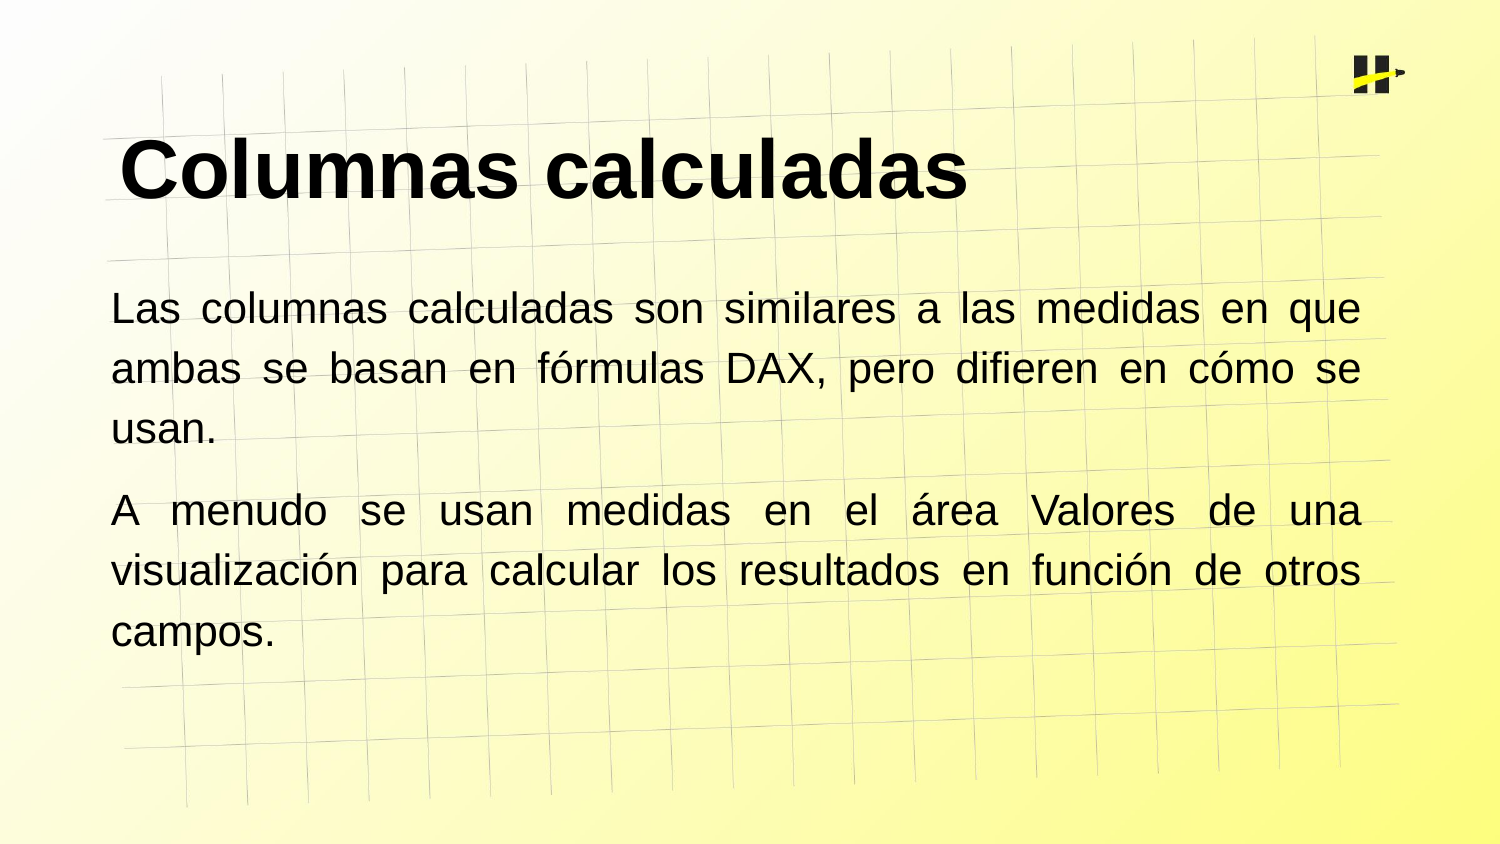

Columnas calculadas
Las columnas calculadas son similares a las medidas en que ambas se basan en fórmulas DAX, pero difieren en cómo se usan.
A menudo se usan medidas en el área Valores de una visualización para calcular los resultados en función de otros campos.